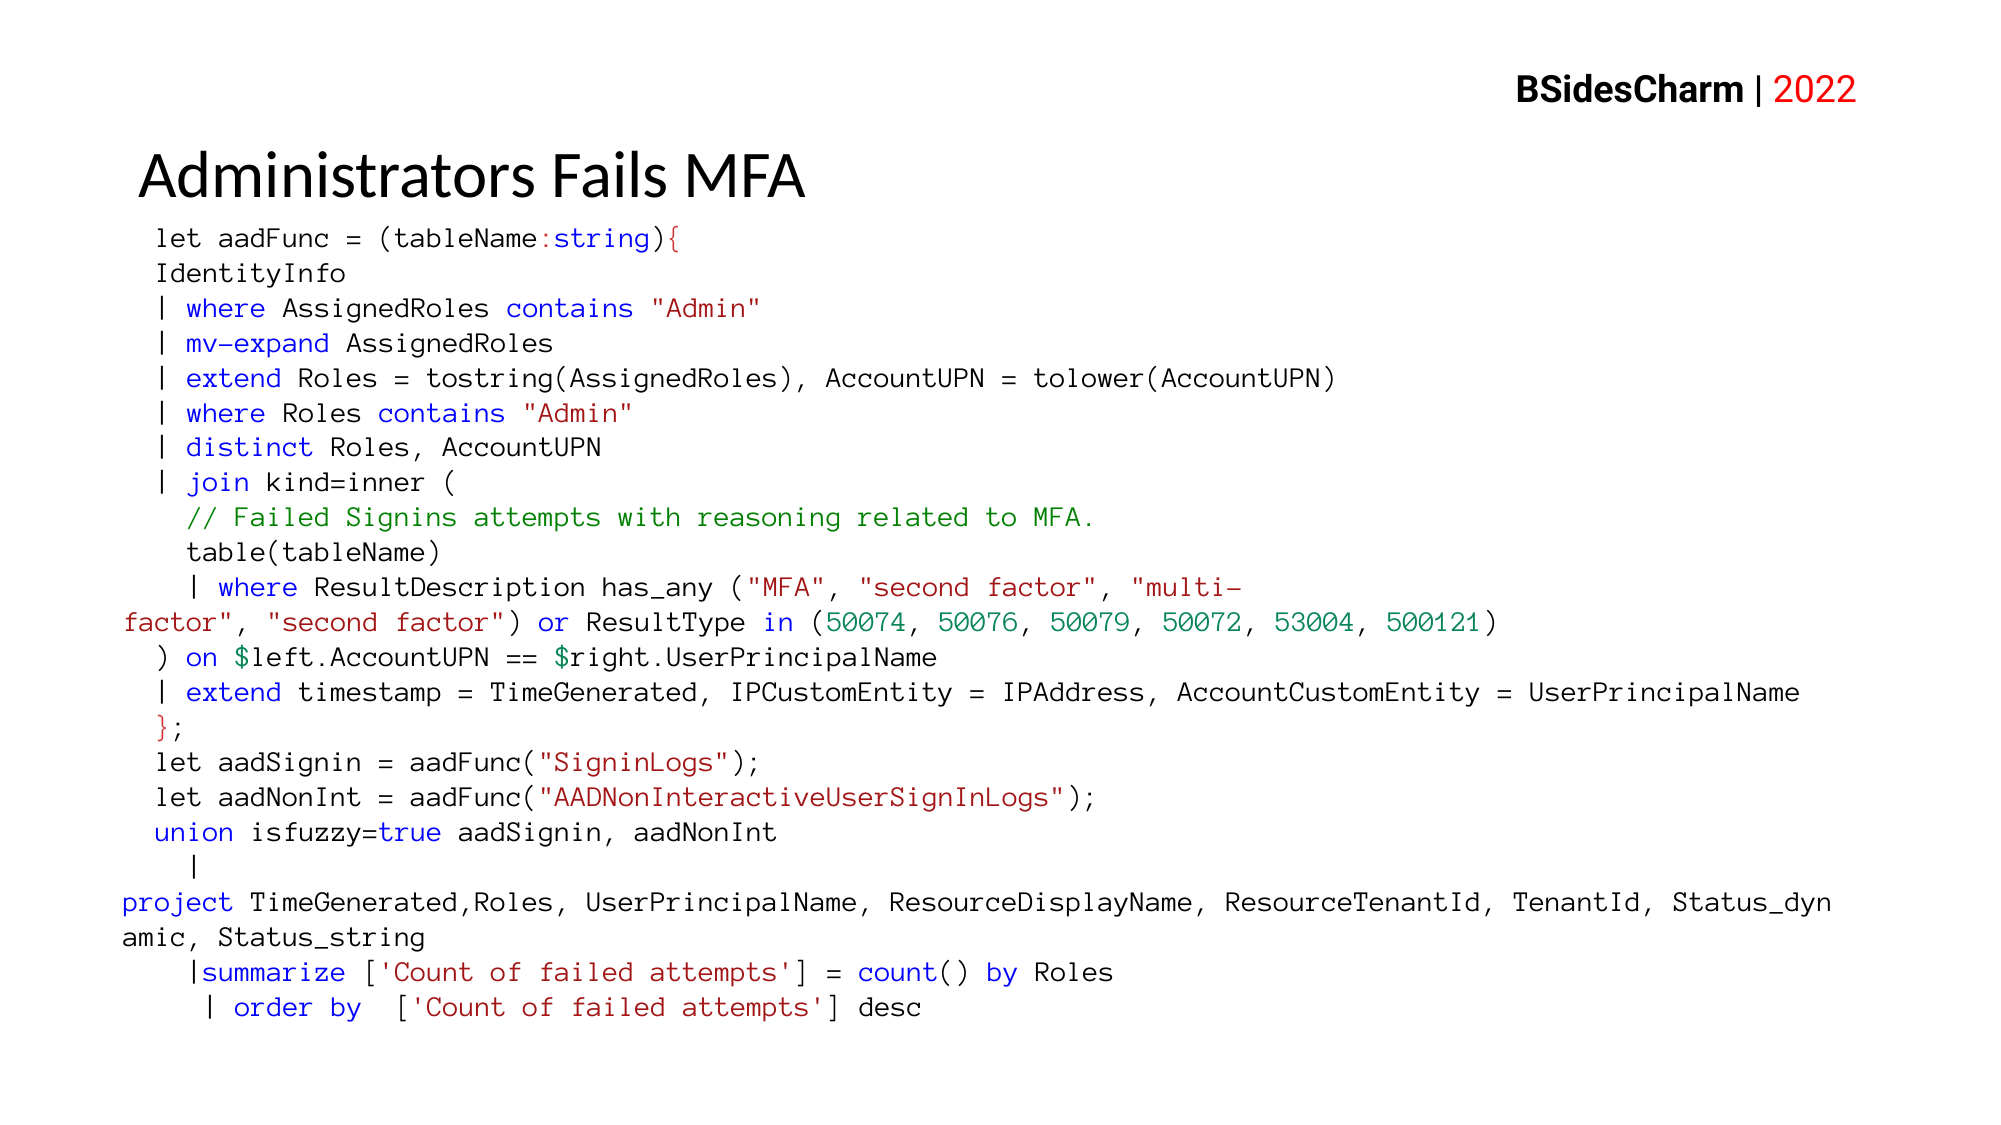

# Administrators Fails MFA
  let aadFunc = (tableName:string){
  IdentityInfo
  | where AssignedRoles contains "Admin"
  | mv-expand AssignedRoles
  | extend Roles = tostring(AssignedRoles), AccountUPN = tolower(AccountUPN)
  | where Roles contains "Admin"
  | distinct Roles, AccountUPN
  | join kind=inner (
    // Failed Signins attempts with reasoning related to MFA.
    table(tableName)
    | where ResultDescription has_any ("MFA", "second factor", "multi-factor", "second factor") or ResultType in (50074, 50076, 50079, 50072, 53004, 500121)
  ) on $left.AccountUPN == $right.UserPrincipalName
  | extend timestamp = TimeGenerated, IPCustomEntity = IPAddress, AccountCustomEntity = UserPrincipalName
  };
  let aadSignin = aadFunc("SigninLogs");
  let aadNonInt = aadFunc("AADNonInteractiveUserSignInLogs");
  union isfuzzy=true aadSignin, aadNonInt
    |project TimeGenerated,Roles, UserPrincipalName, ResourceDisplayName, ResourceTenantId, TenantId, Status_dynamic, Status_string
    |summarize ['Count of failed attempts'] = count() by Roles
     | order by  ['Count of failed attempts'] desc